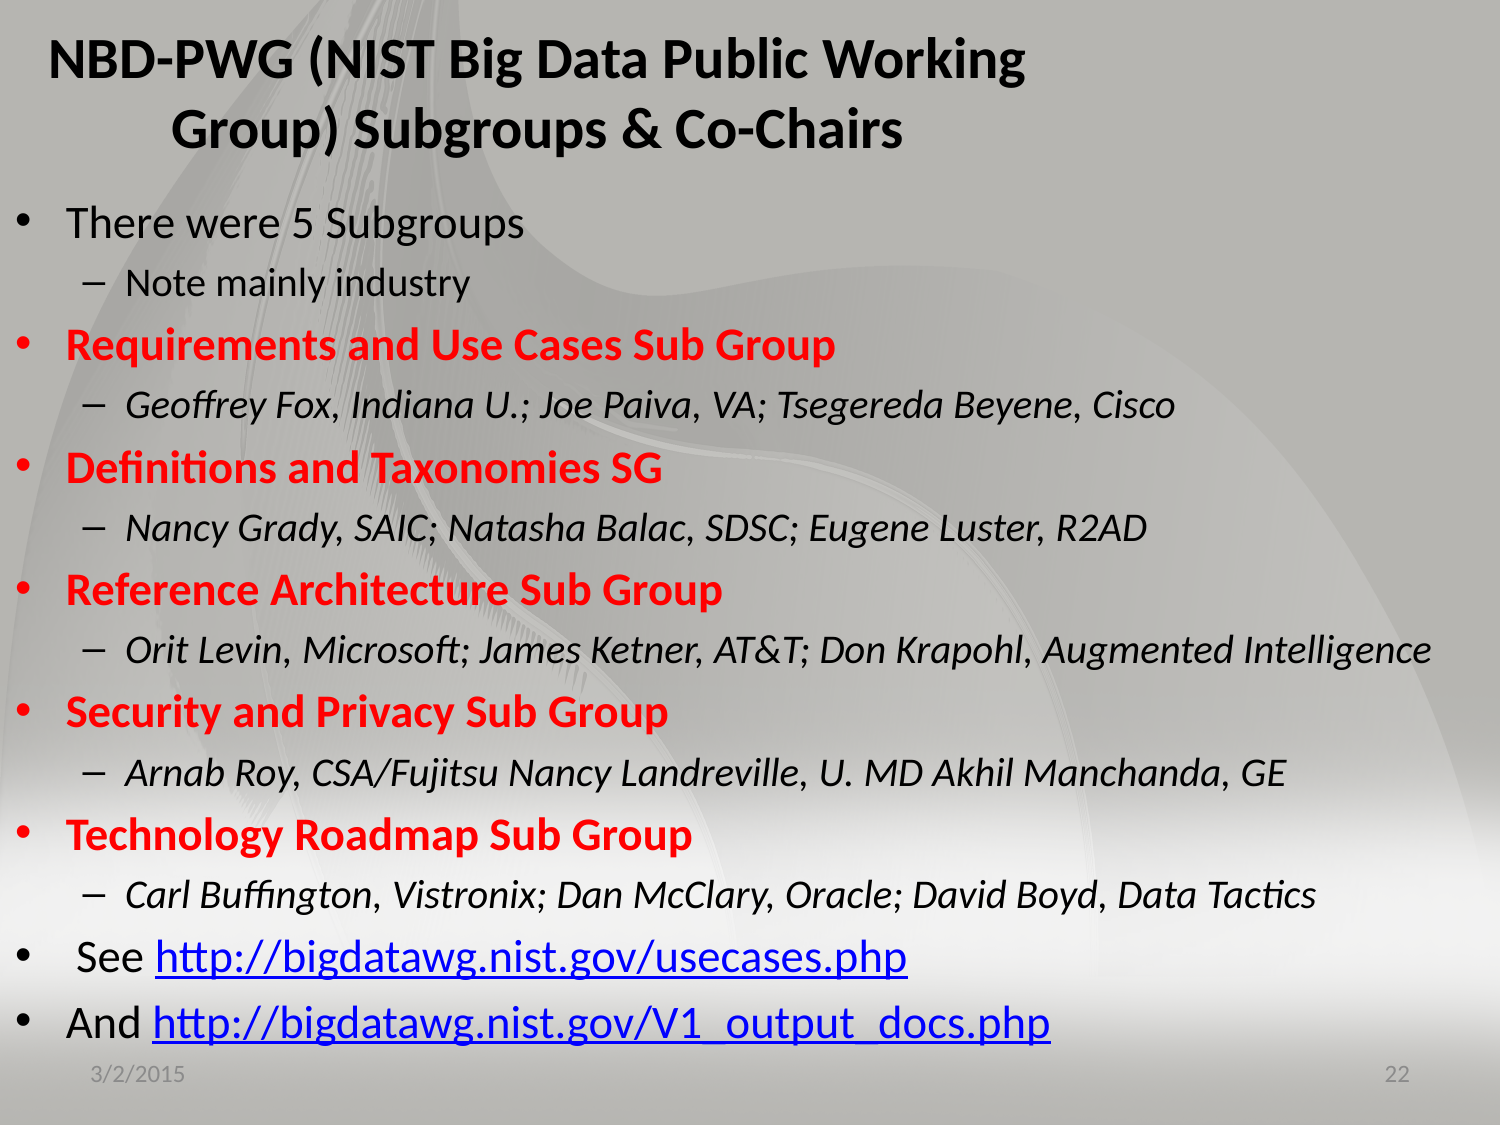

# NBD-PWG (NIST Big Data Public Working Group) Subgroups & Co-Chairs
There were 5 Subgroups
Note mainly industry
Requirements and Use Cases Sub Group
Geoffrey Fox, Indiana U.; Joe Paiva, VA; Tsegereda Beyene, Cisco
Definitions and Taxonomies SG
Nancy Grady, SAIC; Natasha Balac, SDSC; Eugene Luster, R2AD
Reference Architecture Sub Group
Orit Levin, Microsoft; James Ketner, AT&T; Don Krapohl, Augmented Intelligence
Security and Privacy Sub Group
Arnab Roy, CSA/Fujitsu Nancy Landreville, U. MD Akhil Manchanda, GE
Technology Roadmap Sub Group
Carl Buffington, Vistronix; Dan McClary, Oracle; David Boyd, Data Tactics
 See http://bigdatawg.nist.gov/usecases.php
And http://bigdatawg.nist.gov/V1_output_docs.php

3/2/2015
22